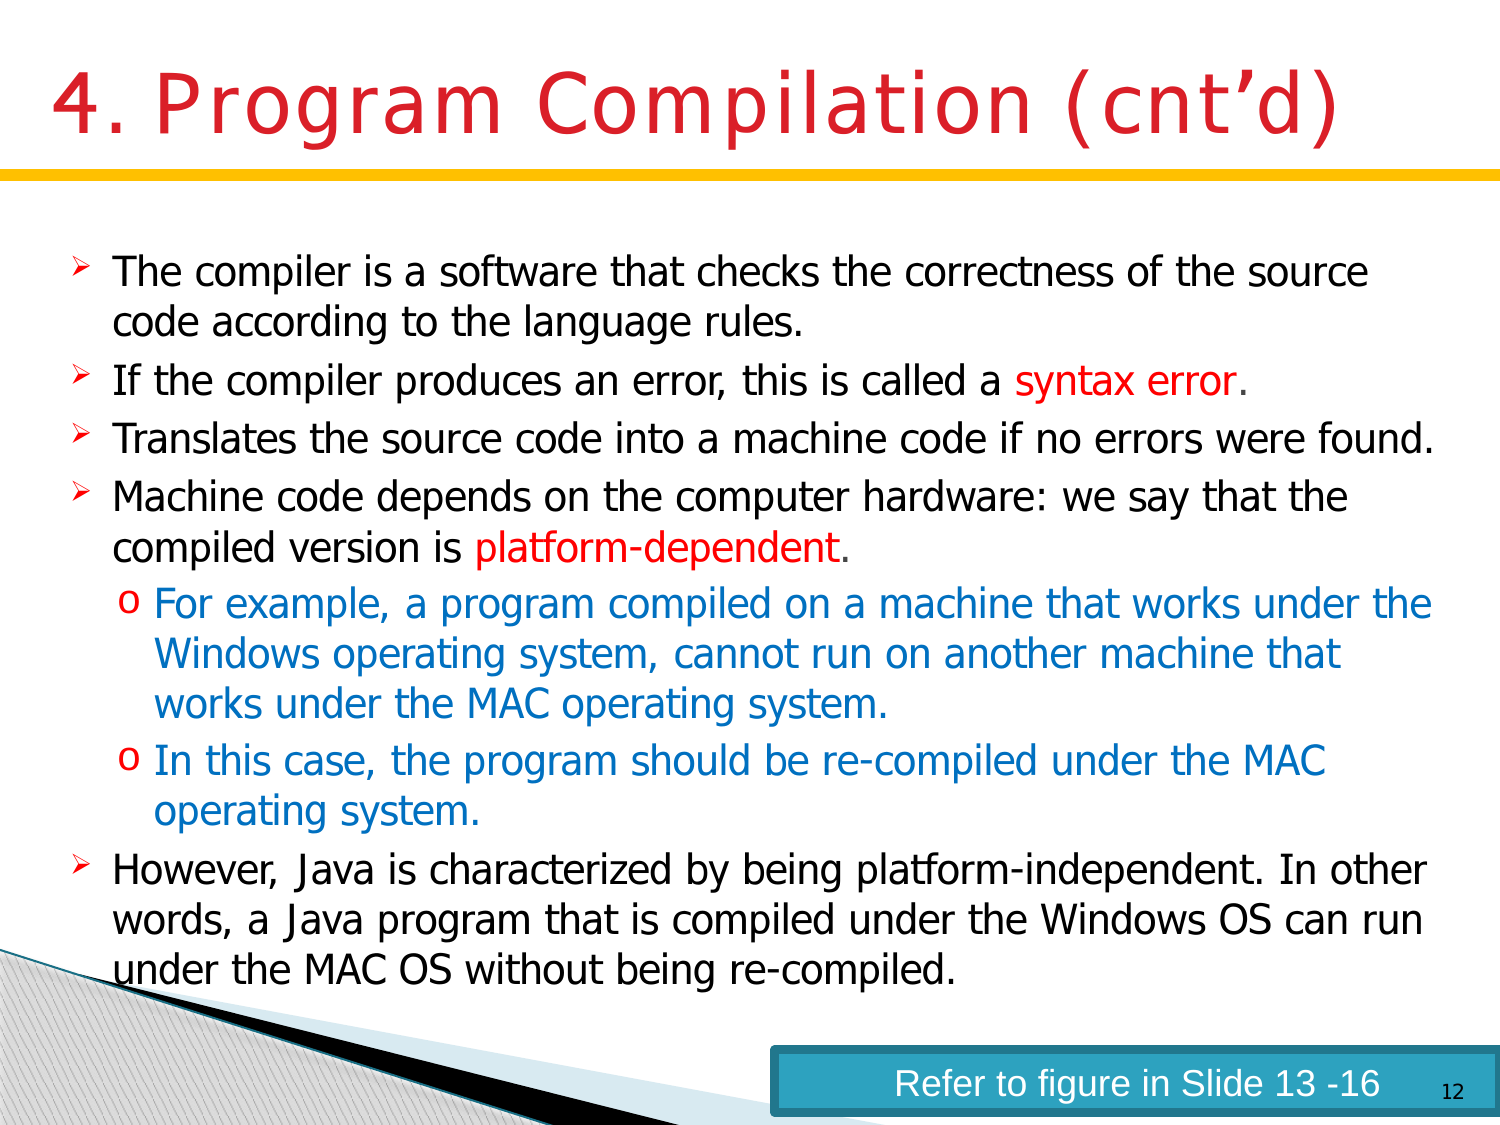

# 4. Program Compilation (cnt’d)
The compiler is a software that checks the correctness of the source code according to the language rules.
If the compiler produces an error, this is called a syntax error.
Translates the source code into a machine code if no errors were found.
Machine code depends on the computer hardware: we say that the compiled version is platform-dependent.
For example, a program compiled on a machine that works under the Windows operating system, cannot run on another machine that works under the MAC operating system.
In this case, the program should be re-compiled under the MAC operating system.
However, Java is characterized by being platform-independent. In other words, a Java program that is compiled under the Windows OS can run under the MAC OS without being re-compiled.
Refer to figure in Slide 13 -16
 12